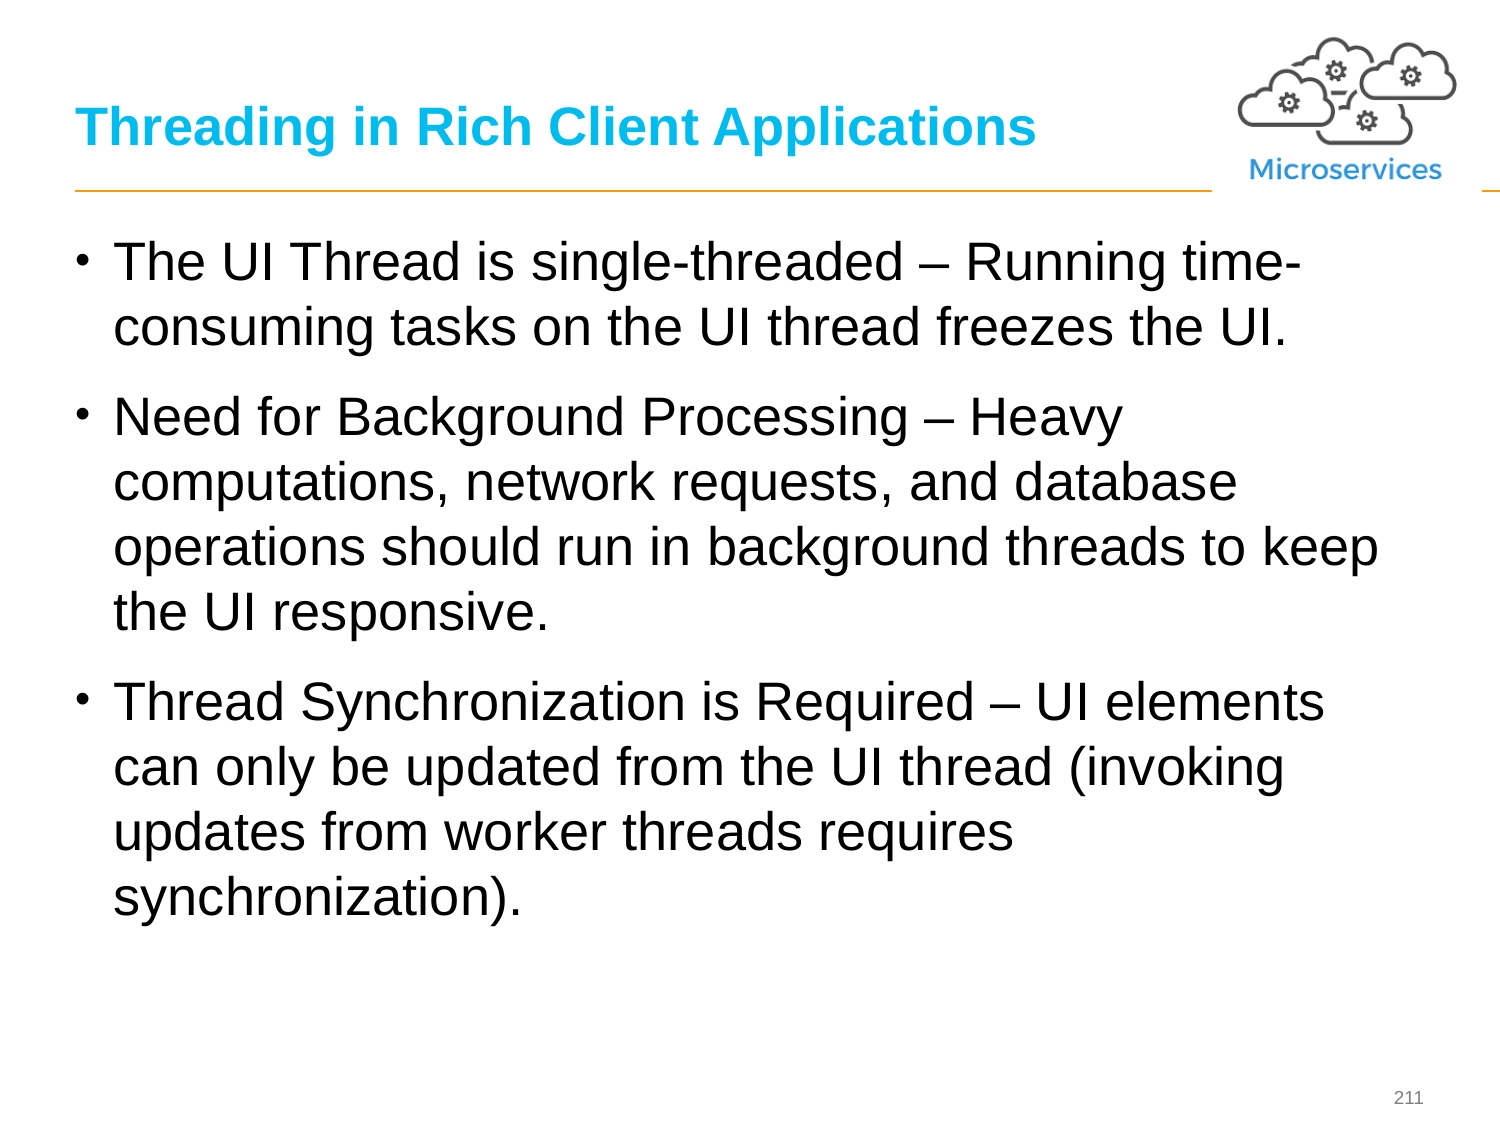

# Threading in Rich Client Applications
The UI Thread is single-threaded – Running time-consuming tasks on the UI thread freezes the UI.
Need for Background Processing – Heavy computations, network requests, and database operations should run in background threads to keep the UI responsive.
Thread Synchronization is Required – UI elements can only be updated from the UI thread (invoking updates from worker threads requires synchronization).